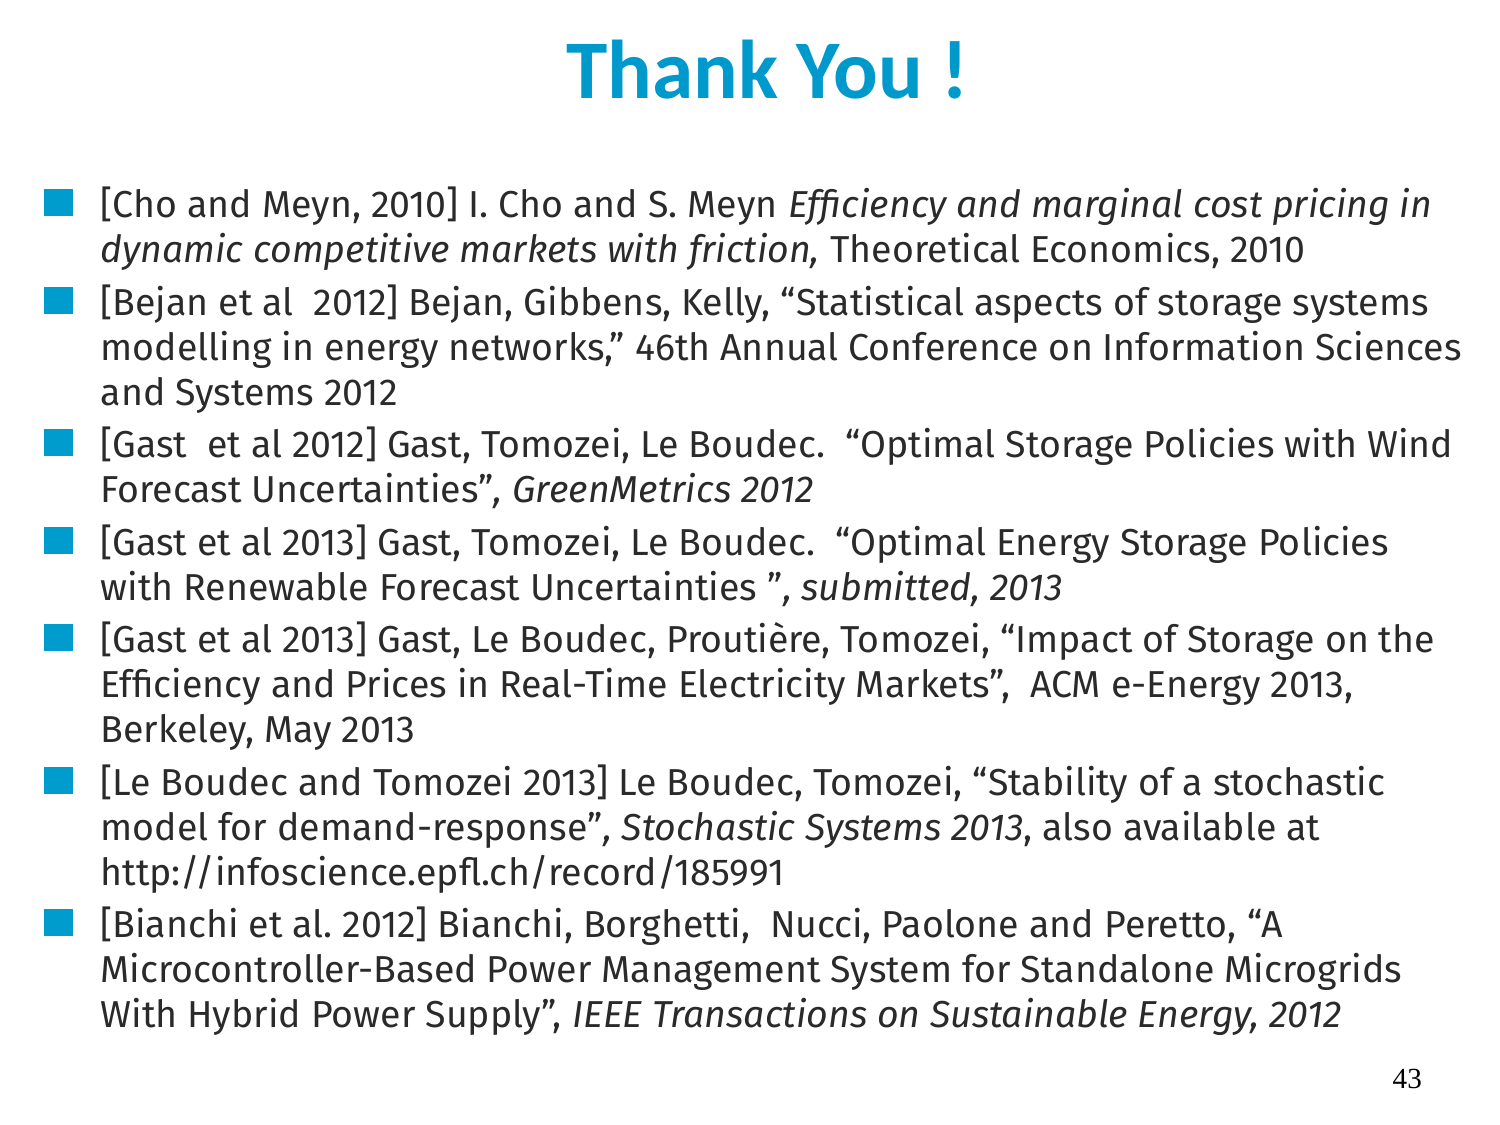

# Thank You !
[Cho and Meyn, 2010] I. Cho and S. Meyn Efficiency and marginal cost pricing in dynamic competitive markets with friction, Theoretical Economics, 2010
[Bejan et al  2012] Bejan, Gibbens, Kelly, “Statistical aspects of storage systems modelling in energy networks,” 46th Annual Conference on Information Sciences and Systems 2012
[Gast  et al 2012] Gast, Tomozei, Le Boudec.  “Optimal Storage Policies with Wind Forecast Uncertainties”, GreenMetrics 2012
[Gast et al 2013] Gast, Tomozei, Le Boudec.  “Optimal Energy Storage Policies with Renewable Forecast Uncertainties ”, submitted, 2013
[Gast et al 2013] Gast, Le Boudec, Proutière, Tomozei, “Impact of Storage on the Efficiency and Prices in Real-Time Electricity Markets”,  ACM e-Energy 2013, Berkeley, May 2013
[Le Boudec and Tomozei 2013] Le Boudec, Tomozei, “Stability of a stochastic model for demand-response”, Stochastic Systems 2013, also available at http://infoscience.epfl.ch/record/185991
[Bianchi et al. 2012] Bianchi, Borghetti,  Nucci, Paolone and Peretto, “A Microcontroller-Based Power Management System for Standalone Microgrids With Hybrid Power Supply”, IEEE Transactions on Sustainable Energy, 2012

43